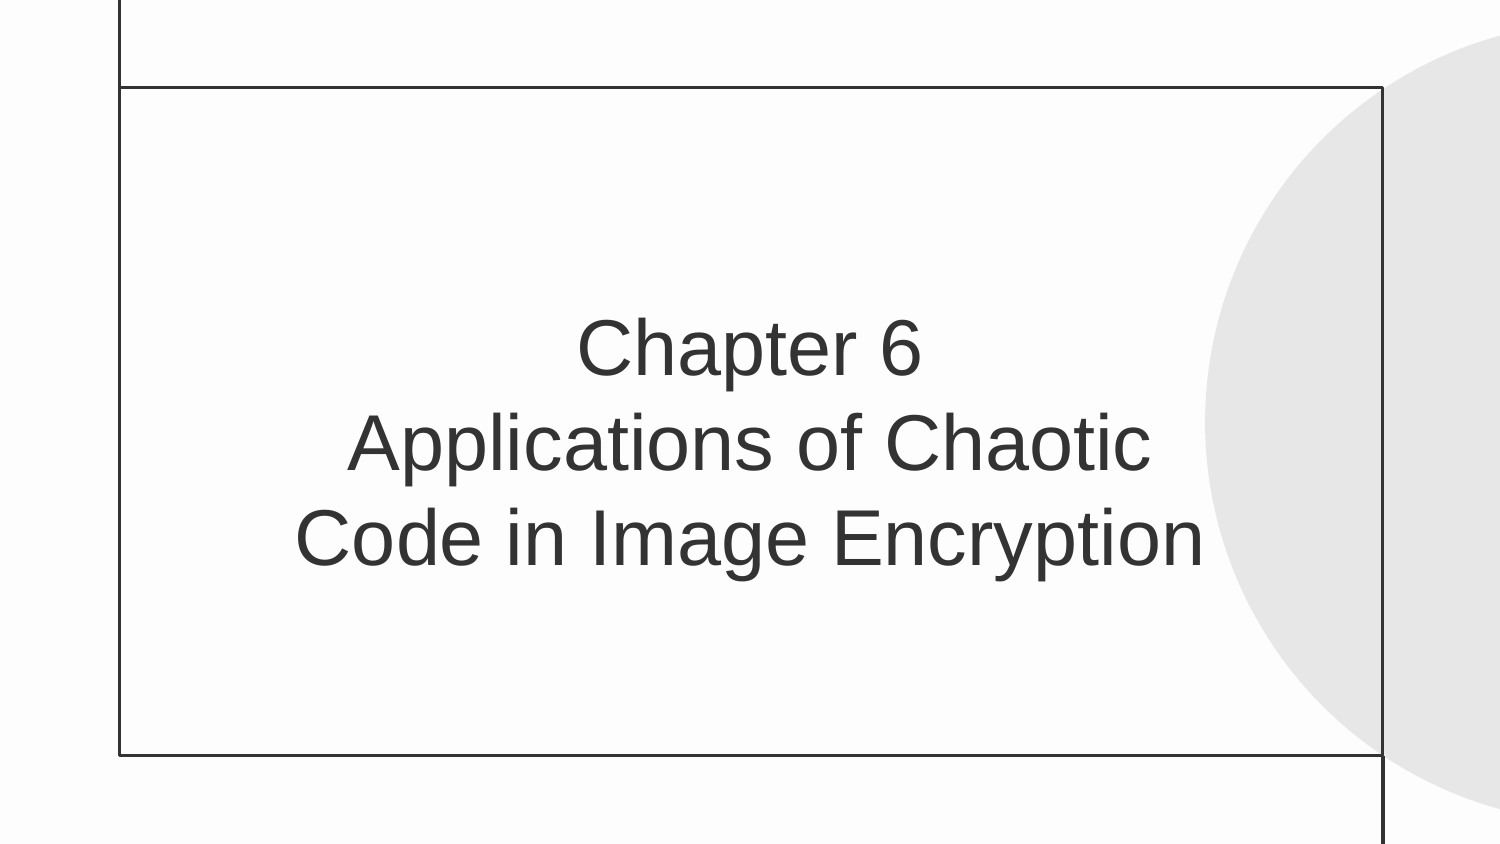

# Chapter 6 Applications of Chaotic Code in Image Encryption